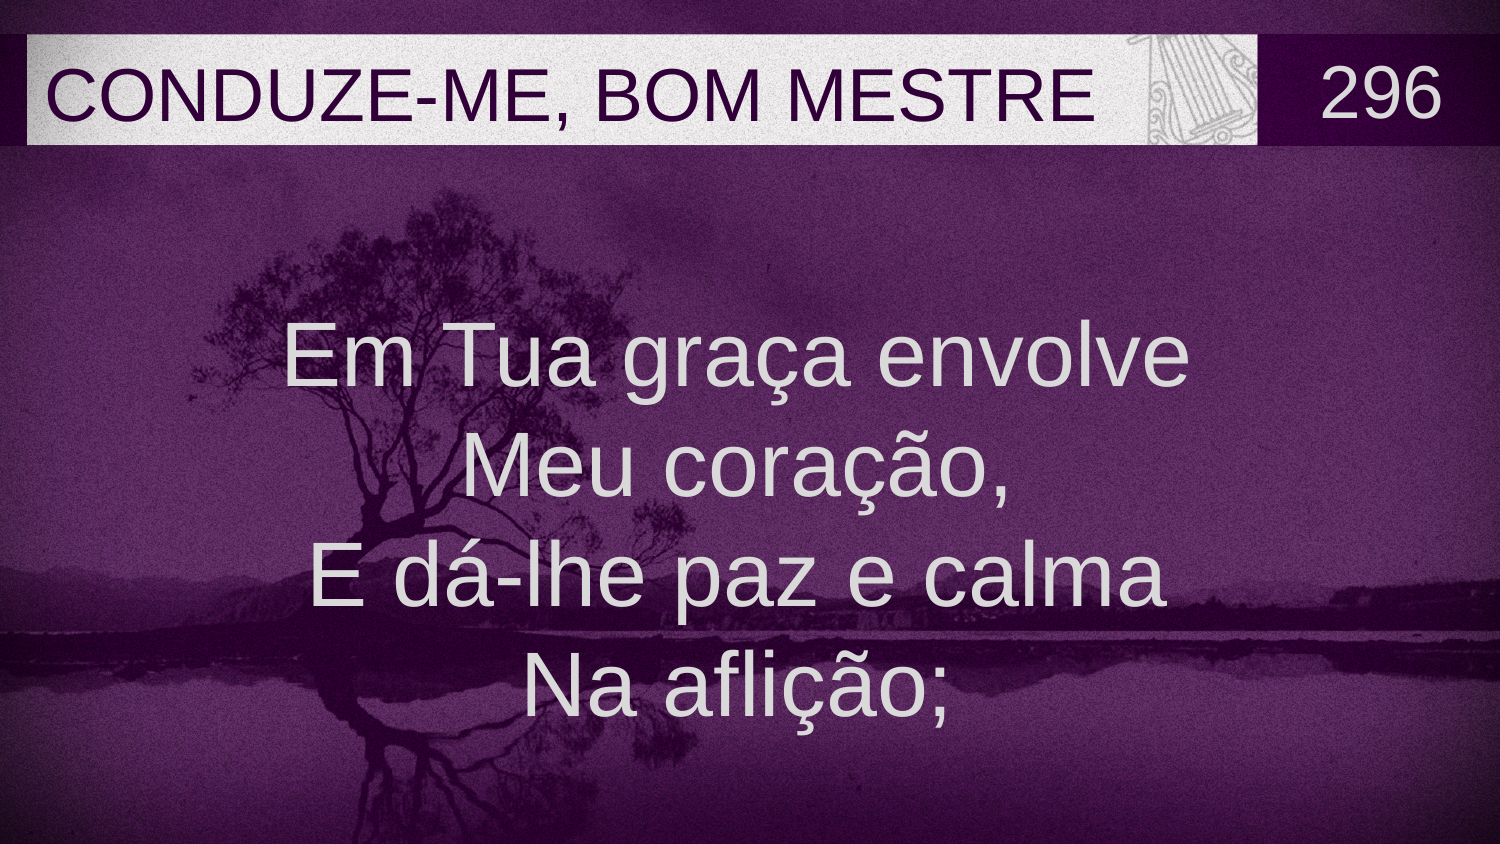

# CONDUZE-ME, BOM MESTRE
296
Em Tua graça envolve
Meu coração,
E dá-lhe paz e calma
Na aflição;